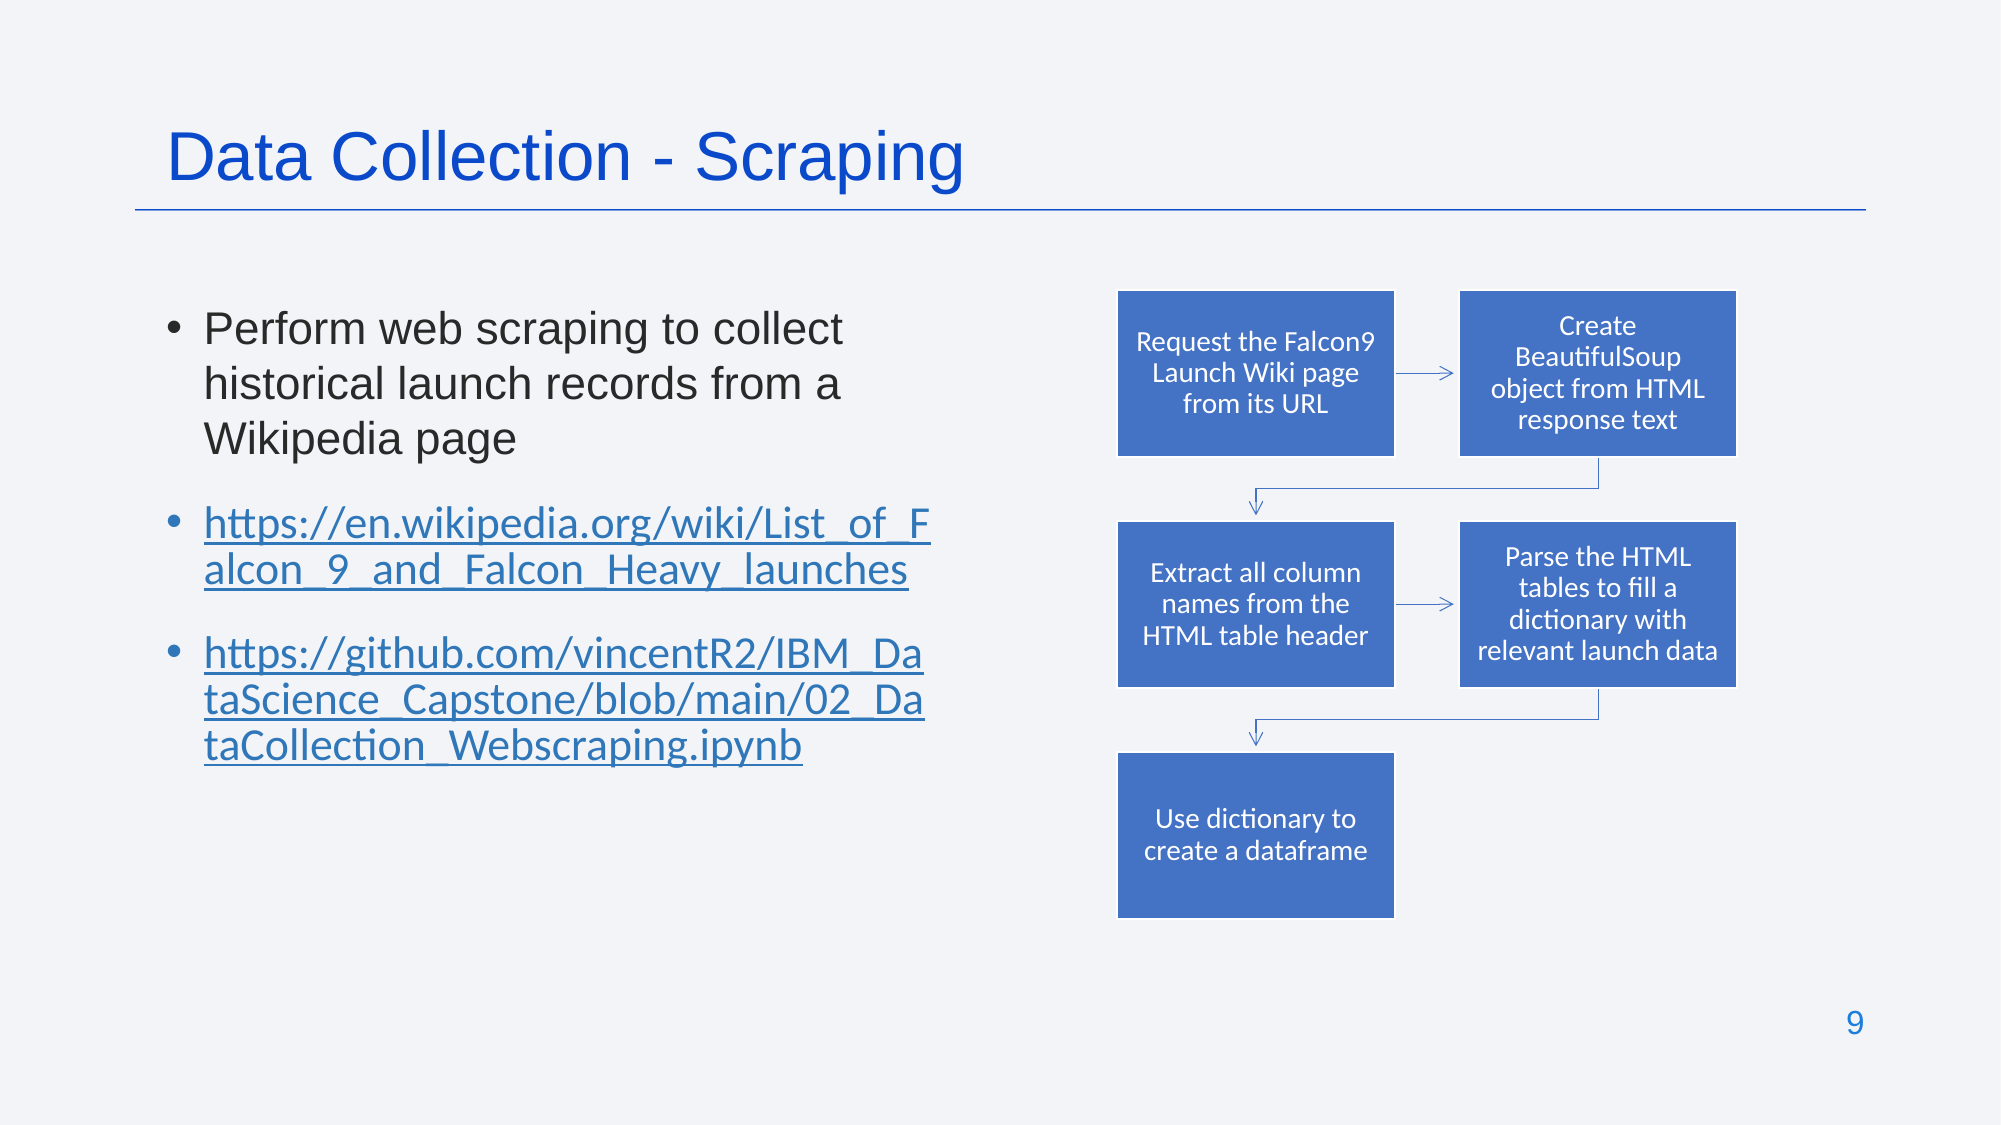

Data Collection - Scraping

Request the Falcon9 Launch Wiki page from its URL

Create BeautifulSoup object from HTML response text

Extract all column names from the HTML table header

Parse the HTML tables to fill a dictionary with relevant launch data
Use dictionary to create a dataframe
Perform web scraping to collect historical launch records from a Wikipedia page
https://en.wikipedia.org/wiki/List_of_Falcon_9_and_Falcon_Heavy_launches
https://github.com/vincentR2/IBM_DataScience_Capstone/blob/main/02_DataCollection_Webscraping.ipynb
9